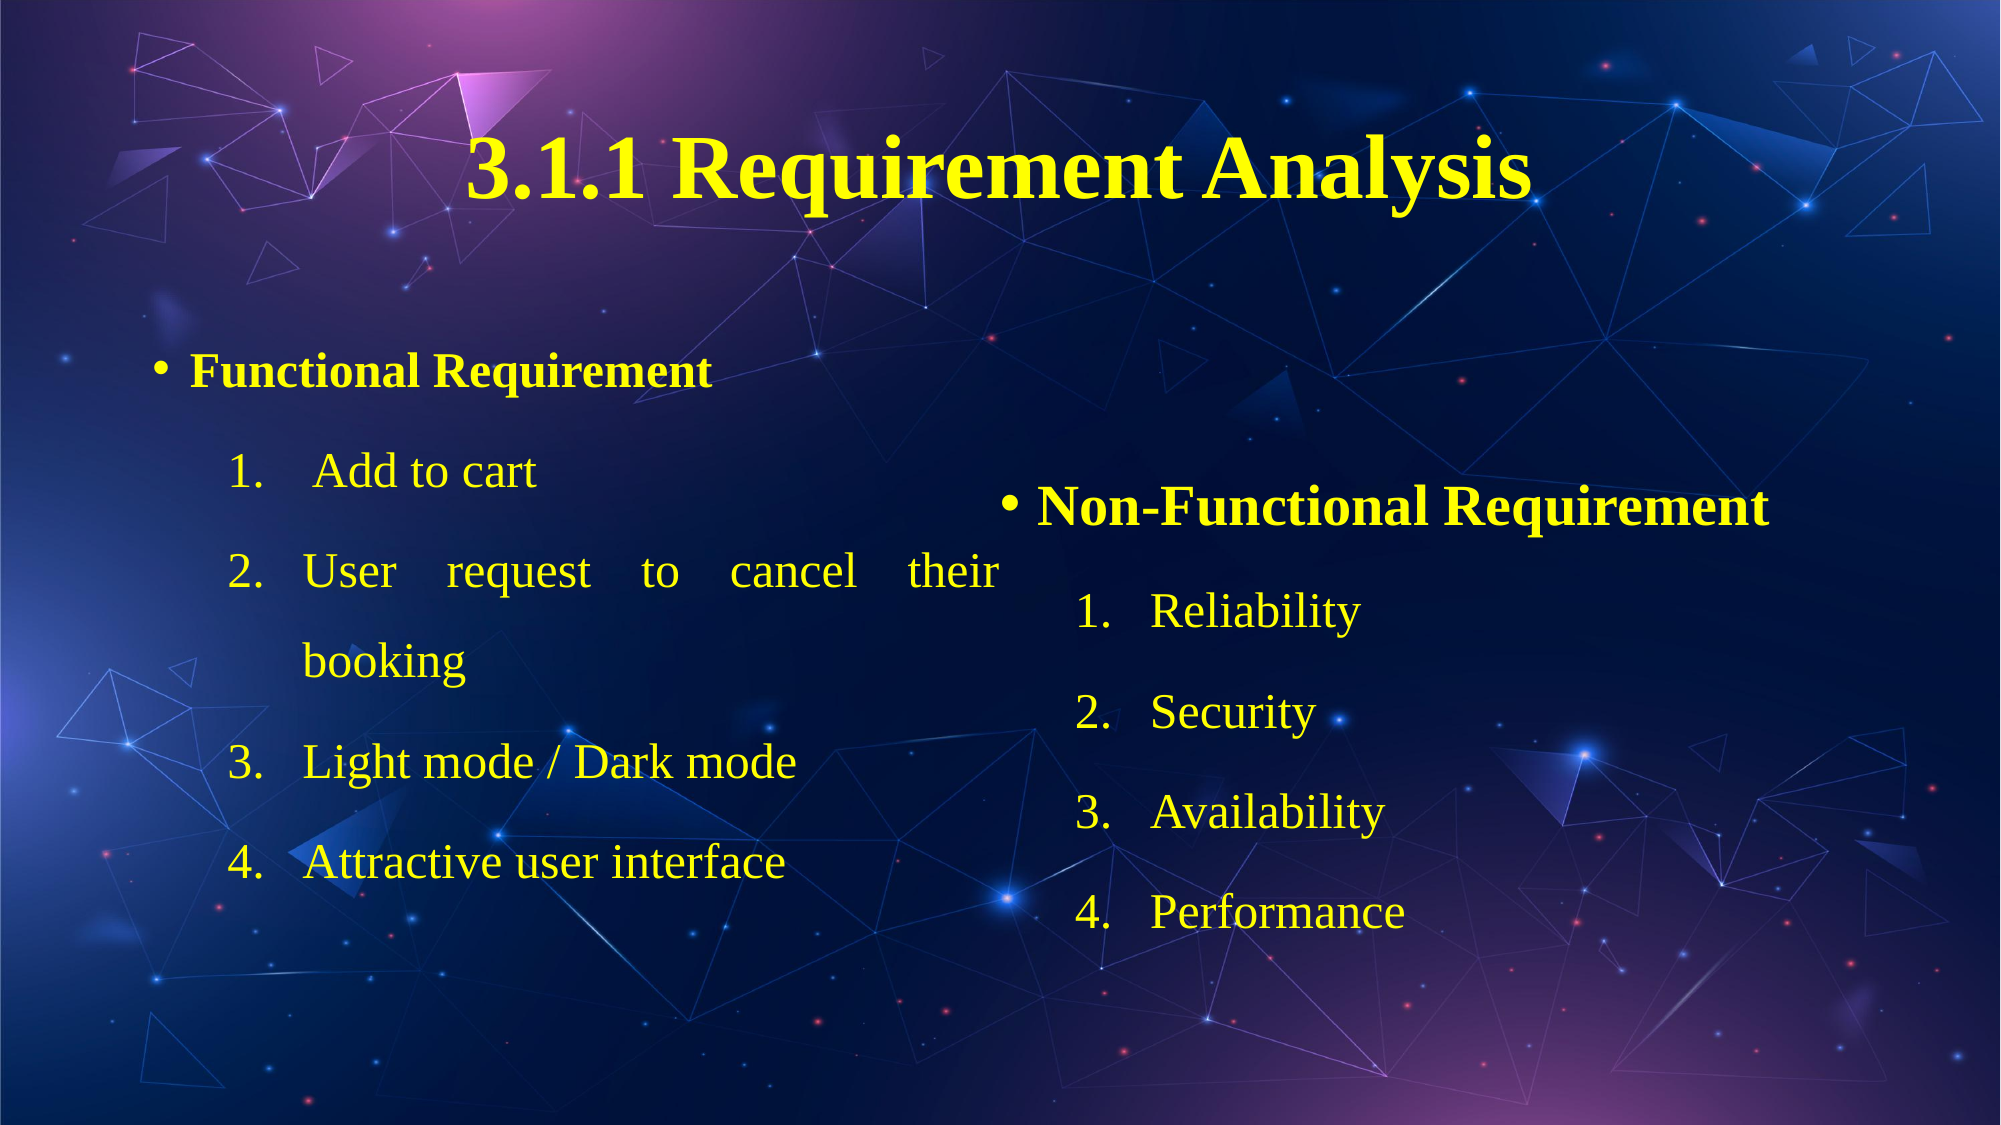

# 3.1.1 Requirement Analysis
Functional Requirement
Add to cart
User request to cancel their booking
Light mode / Dark mode
Attractive user interface

Non-Functional Requirement
Reliability
Security
Availability
Performance